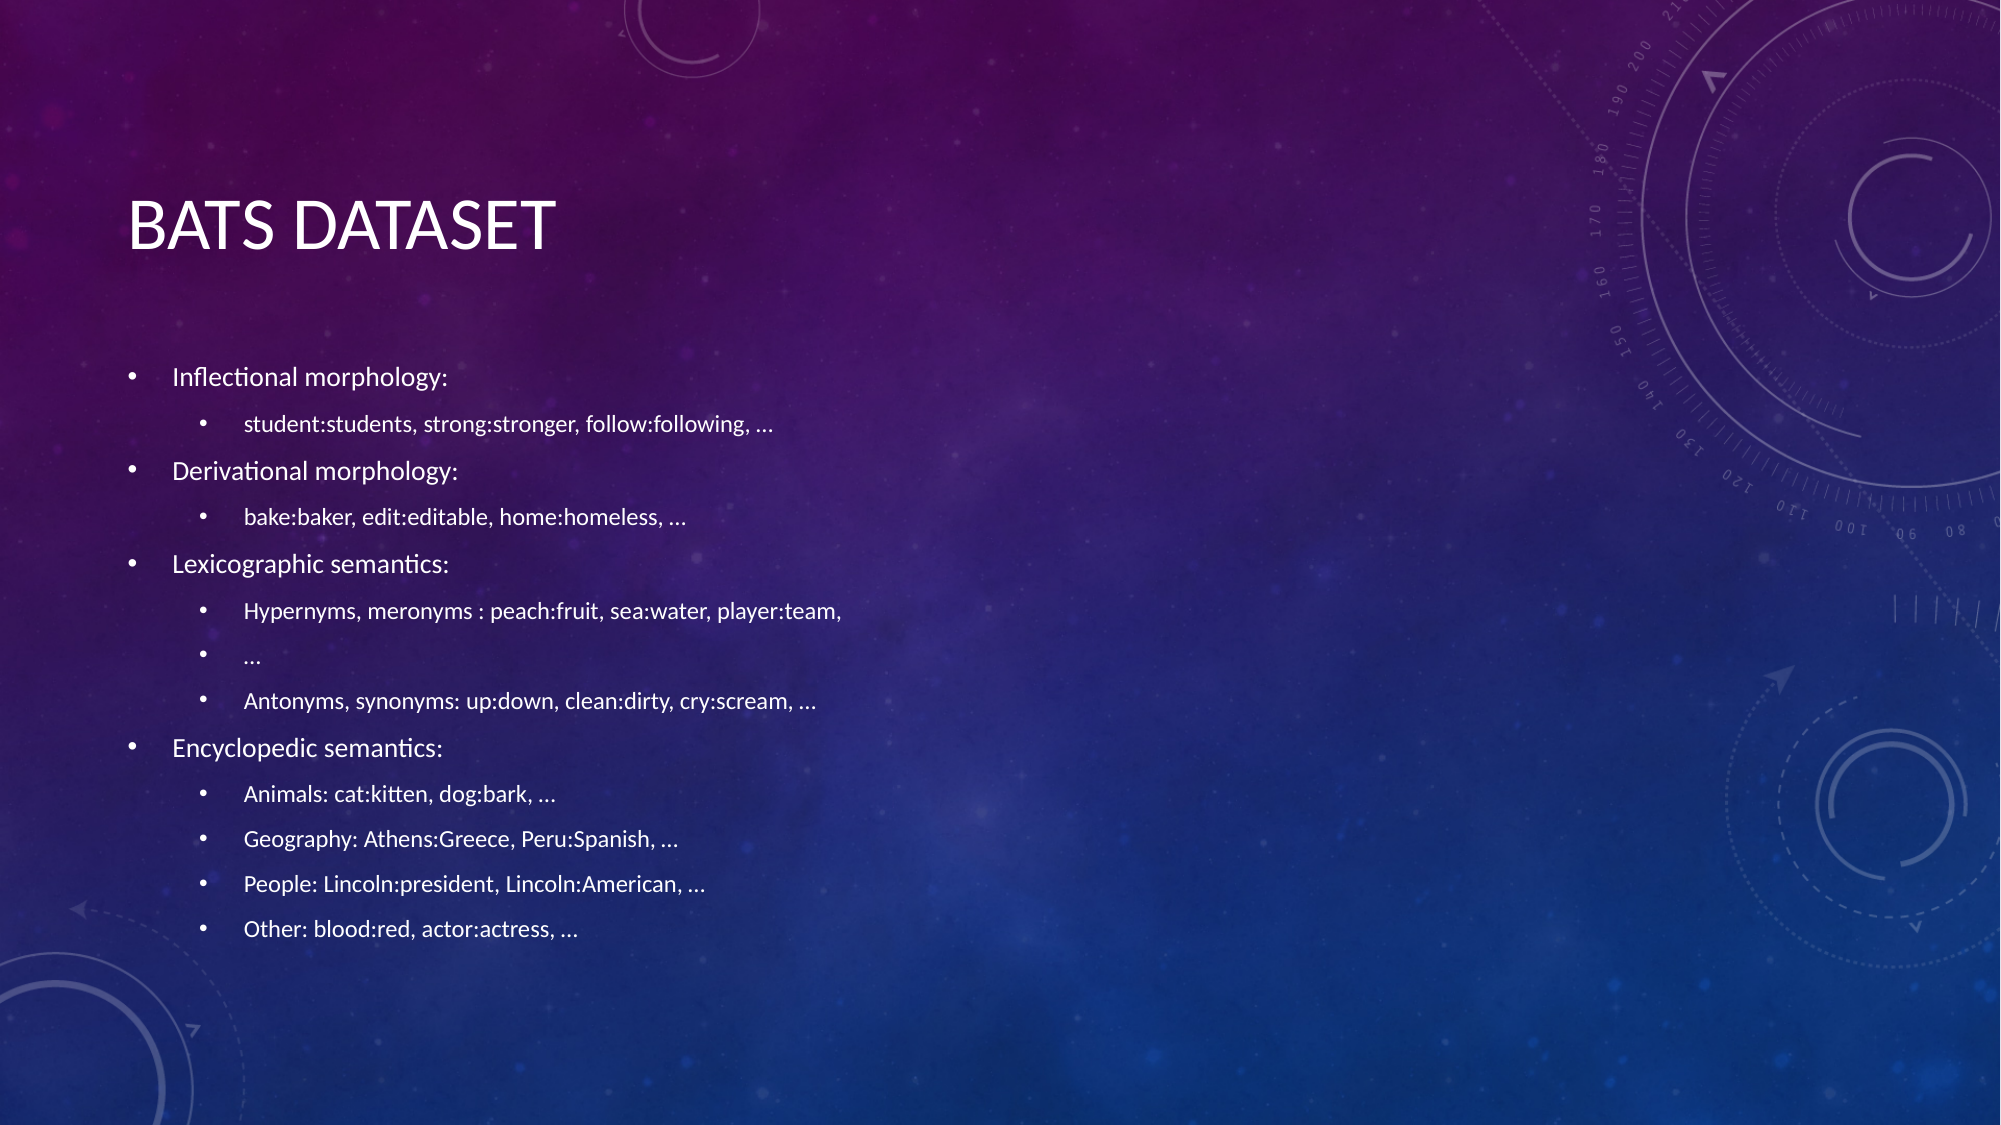

# BATS dataset
Inflectional morphology:
student:students, strong:stronger, follow:following, …
Derivational morphology:
bake:baker, edit:editable, home:homeless, …
Lexicographic semantics:
Hypernyms, meronyms : peach:fruit, sea:water, player:team,
…
Antonyms, synonyms: up:down, clean:dirty, cry:scream, …
Encyclopedic semantics:
Animals: cat:kitten, dog:bark, …
Geography: Athens:Greece, Peru:Spanish, …
People: Lincoln:president, Lincoln:American, …
Other: blood:red, actor:actress, …